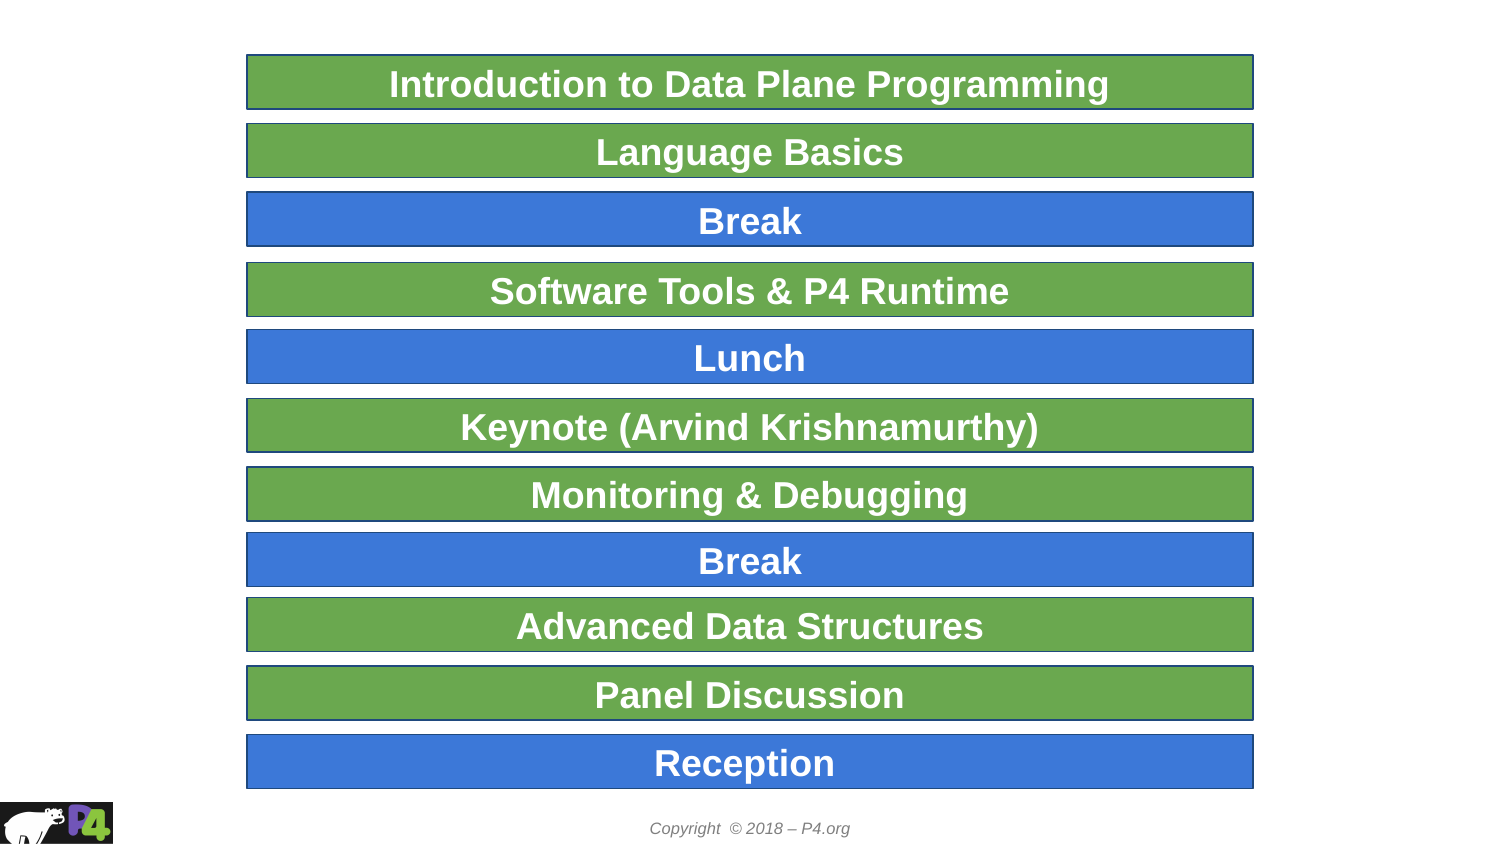

Introduction to Data Plane Programming
Language Basics
Break
Software Tools & P4 Runtime
Lunch
Keynote (Arvind Krishnamurthy)
Monitoring & Debugging
Break
Advanced Data Structures
Panel Discussion
Reception